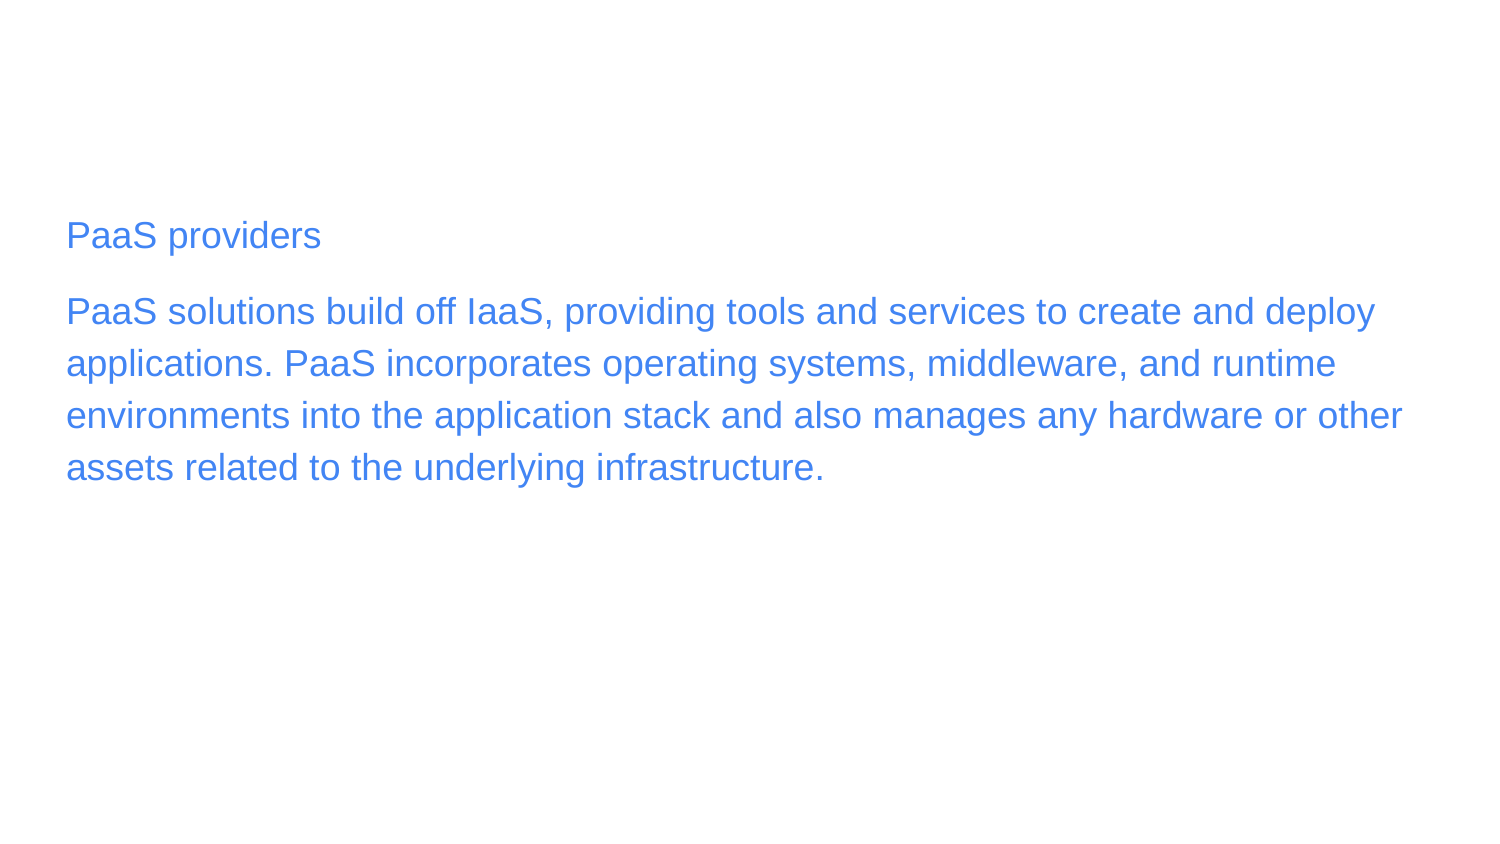

PaaS providers
PaaS solutions build off IaaS, providing tools and services to create and deploy applications. PaaS incorporates operating systems, middleware, and runtime environments into the application stack and also manages any hardware or other assets related to the underlying infrastructure.